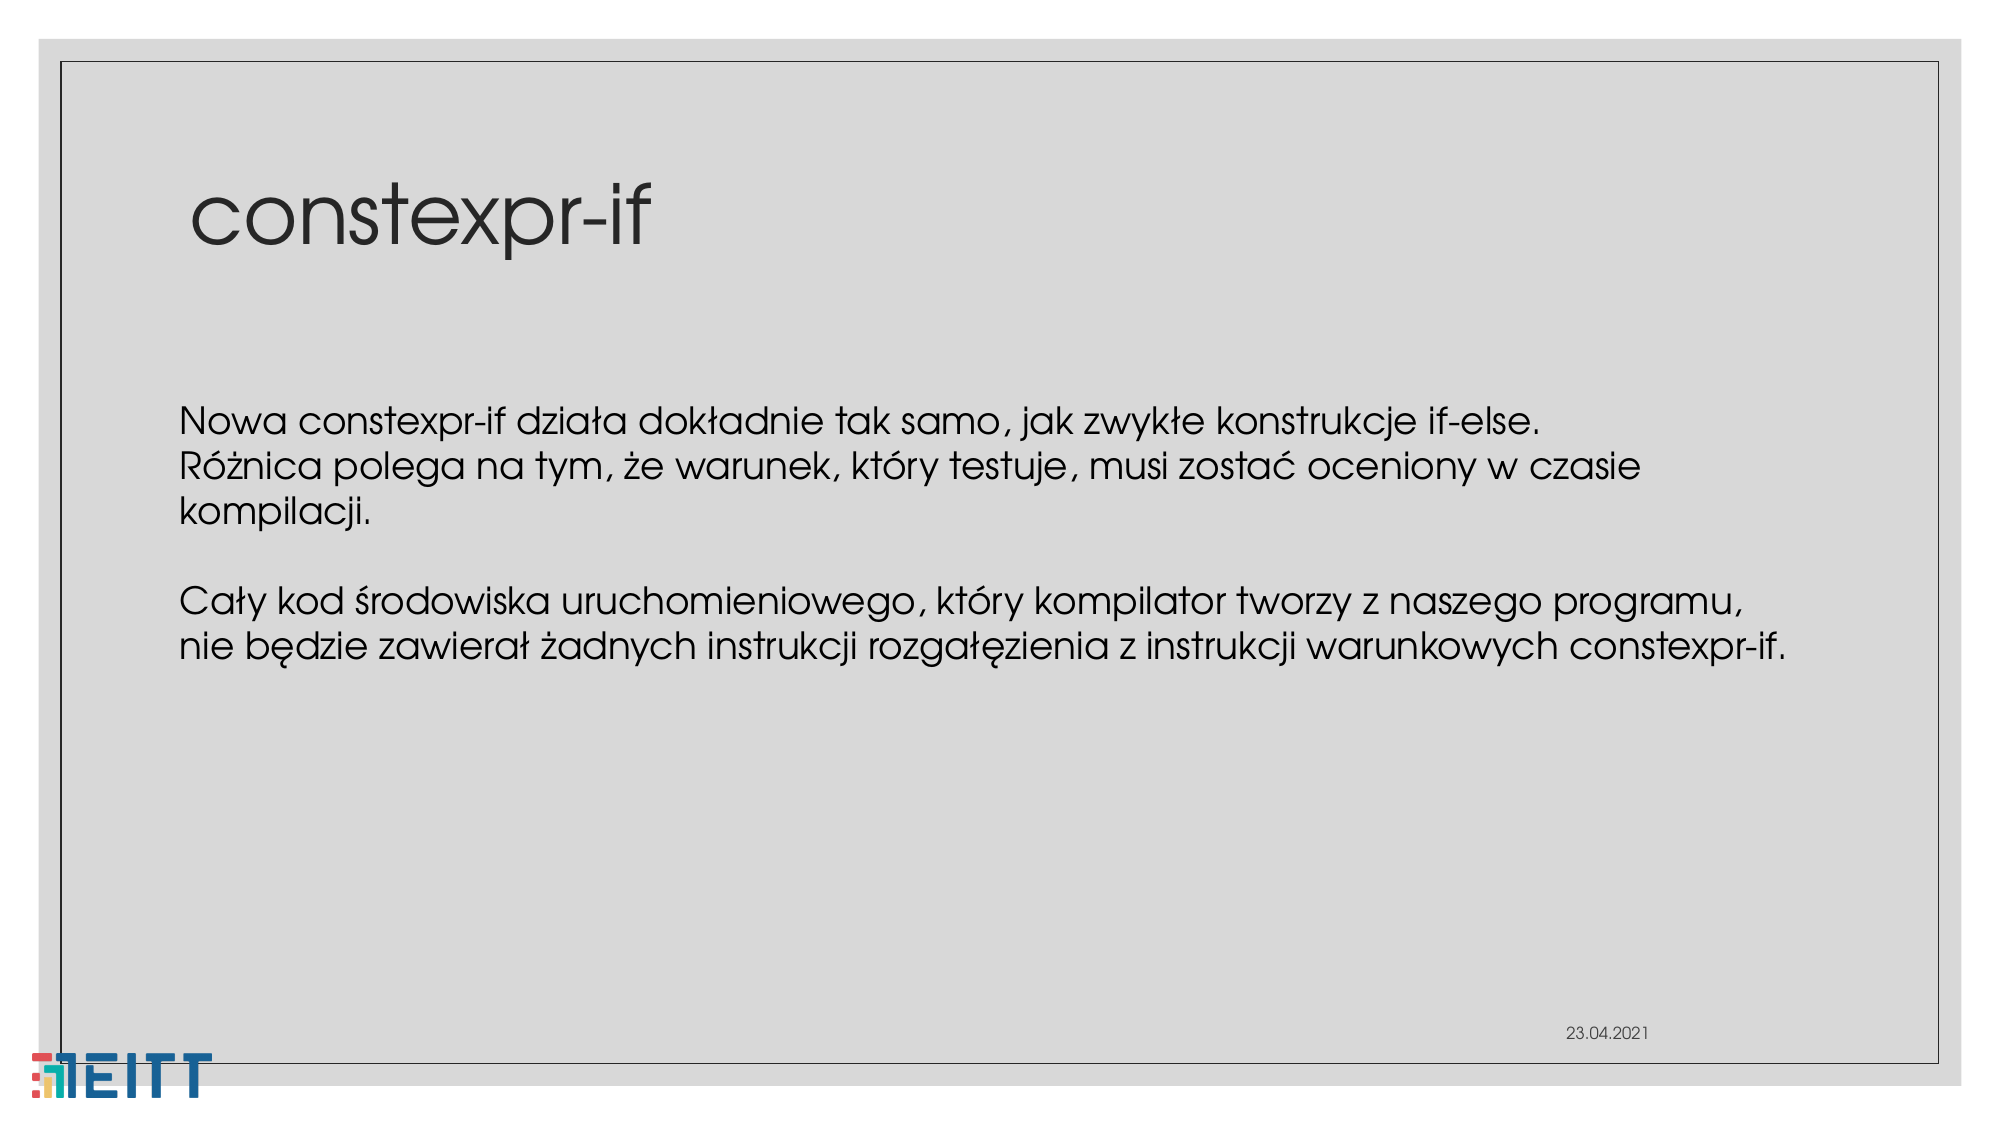

# constexpr-if
Nowa constexpr-if działa dokładnie tak samo, jak zwykłe konstrukcje if-else.
Różnica polega na tym, że warunek, który testuje, musi zostać oceniony w czasie kompilacji.

Cały kod środowiska uruchomieniowego, który kompilator tworzy z naszego programu, nie będzie zawierał żadnych instrukcji rozgałęzienia z instrukcji warunkowych constexpr-if.
23.04.2021